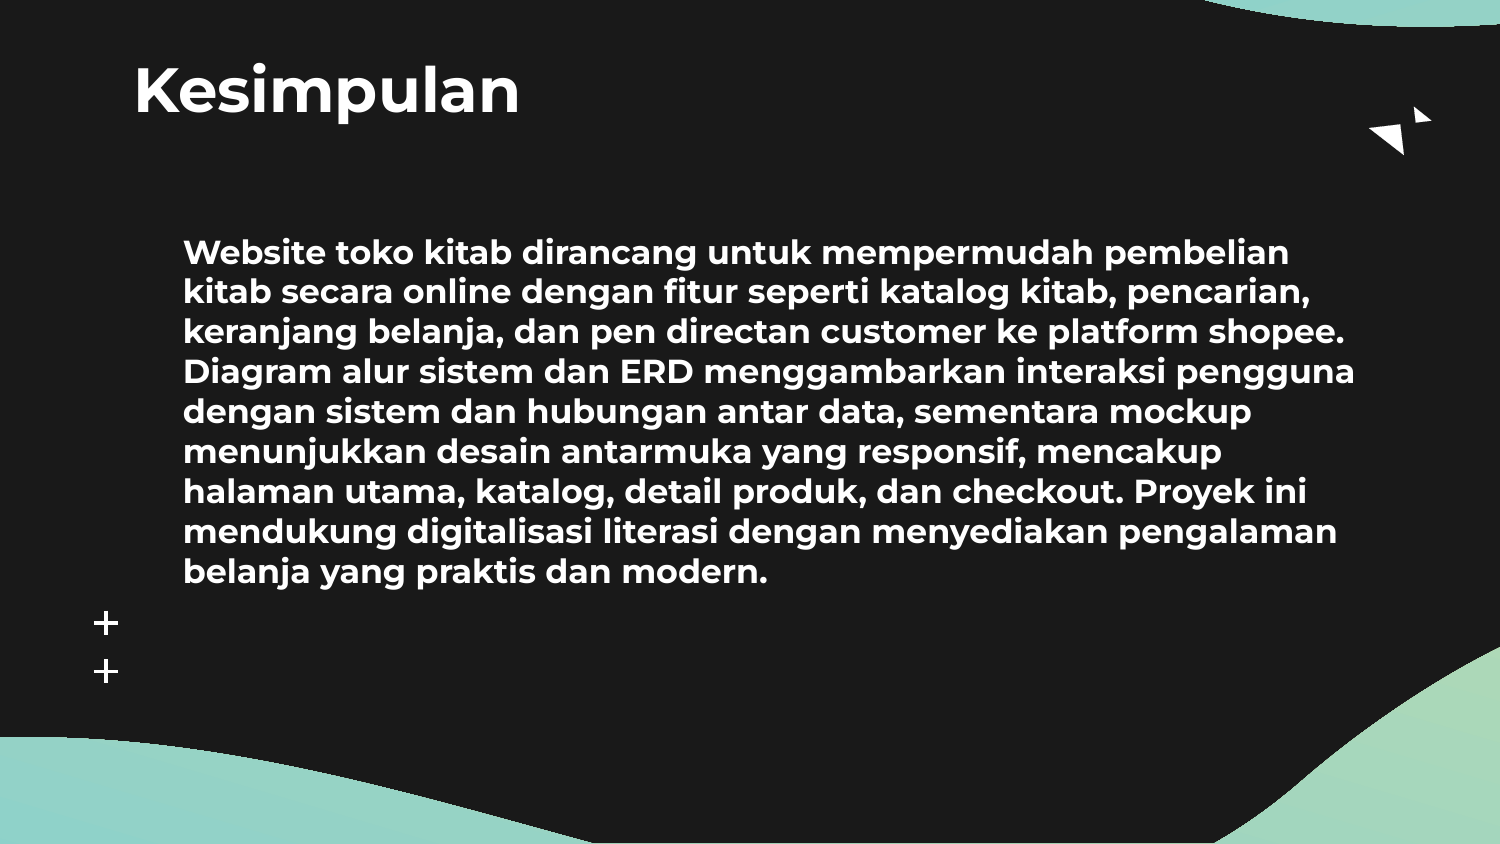

# Kesimpulan
Website toko kitab dirancang untuk mempermudah pembelian kitab secara online dengan fitur seperti katalog kitab, pencarian, keranjang belanja, dan pen directan customer ke platform shopee. Diagram alur sistem dan ERD menggambarkan interaksi pengguna dengan sistem dan hubungan antar data, sementara mockup menunjukkan desain antarmuka yang responsif, mencakup halaman utama, katalog, detail produk, dan checkout. Proyek ini mendukung digitalisasi literasi dengan menyediakan pengalaman belanja yang praktis dan modern.